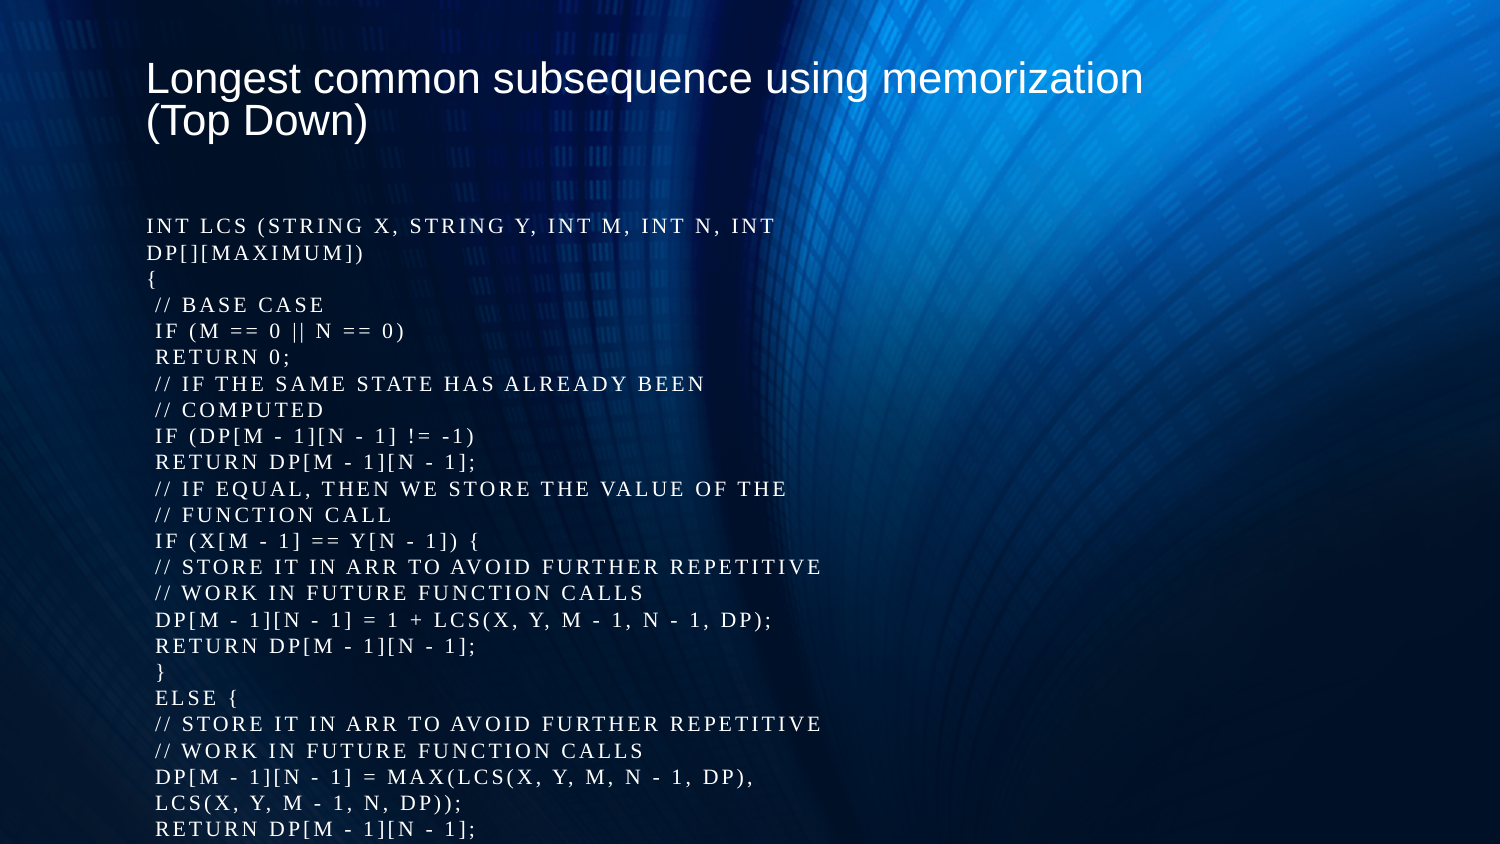

# Longest common subsequence using memorization (Top Down)
int lcs (string X, string Y, int m, int n, int
dp[][maximum])
{
 // base case
 if (m == 0 || n == 0)
 return 0;
 // if the same state has already been
 // computed
 if (dp[m - 1][n - 1] != -1)
 return dp[m - 1][n - 1];
 // if equal, then we store the value of the
 // function call
 if (X[m - 1] == Y[n - 1]) {
 // store it in arr to avoid further repetitive
 // work in future function calls
 dp[m - 1][n - 1] = 1 + lcs(X, Y, m - 1, n - 1, dp);
 return dp[m - 1][n - 1];
 }
 else {
 // store it in arr to avoid further repetitive
 // work in future function calls
 dp[m - 1][n - 1] = max(lcs(X, Y, m, n - 1, dp),
 lcs(X, Y, m - 1, n, dp));
 return dp[m - 1][n - 1];
 }
}